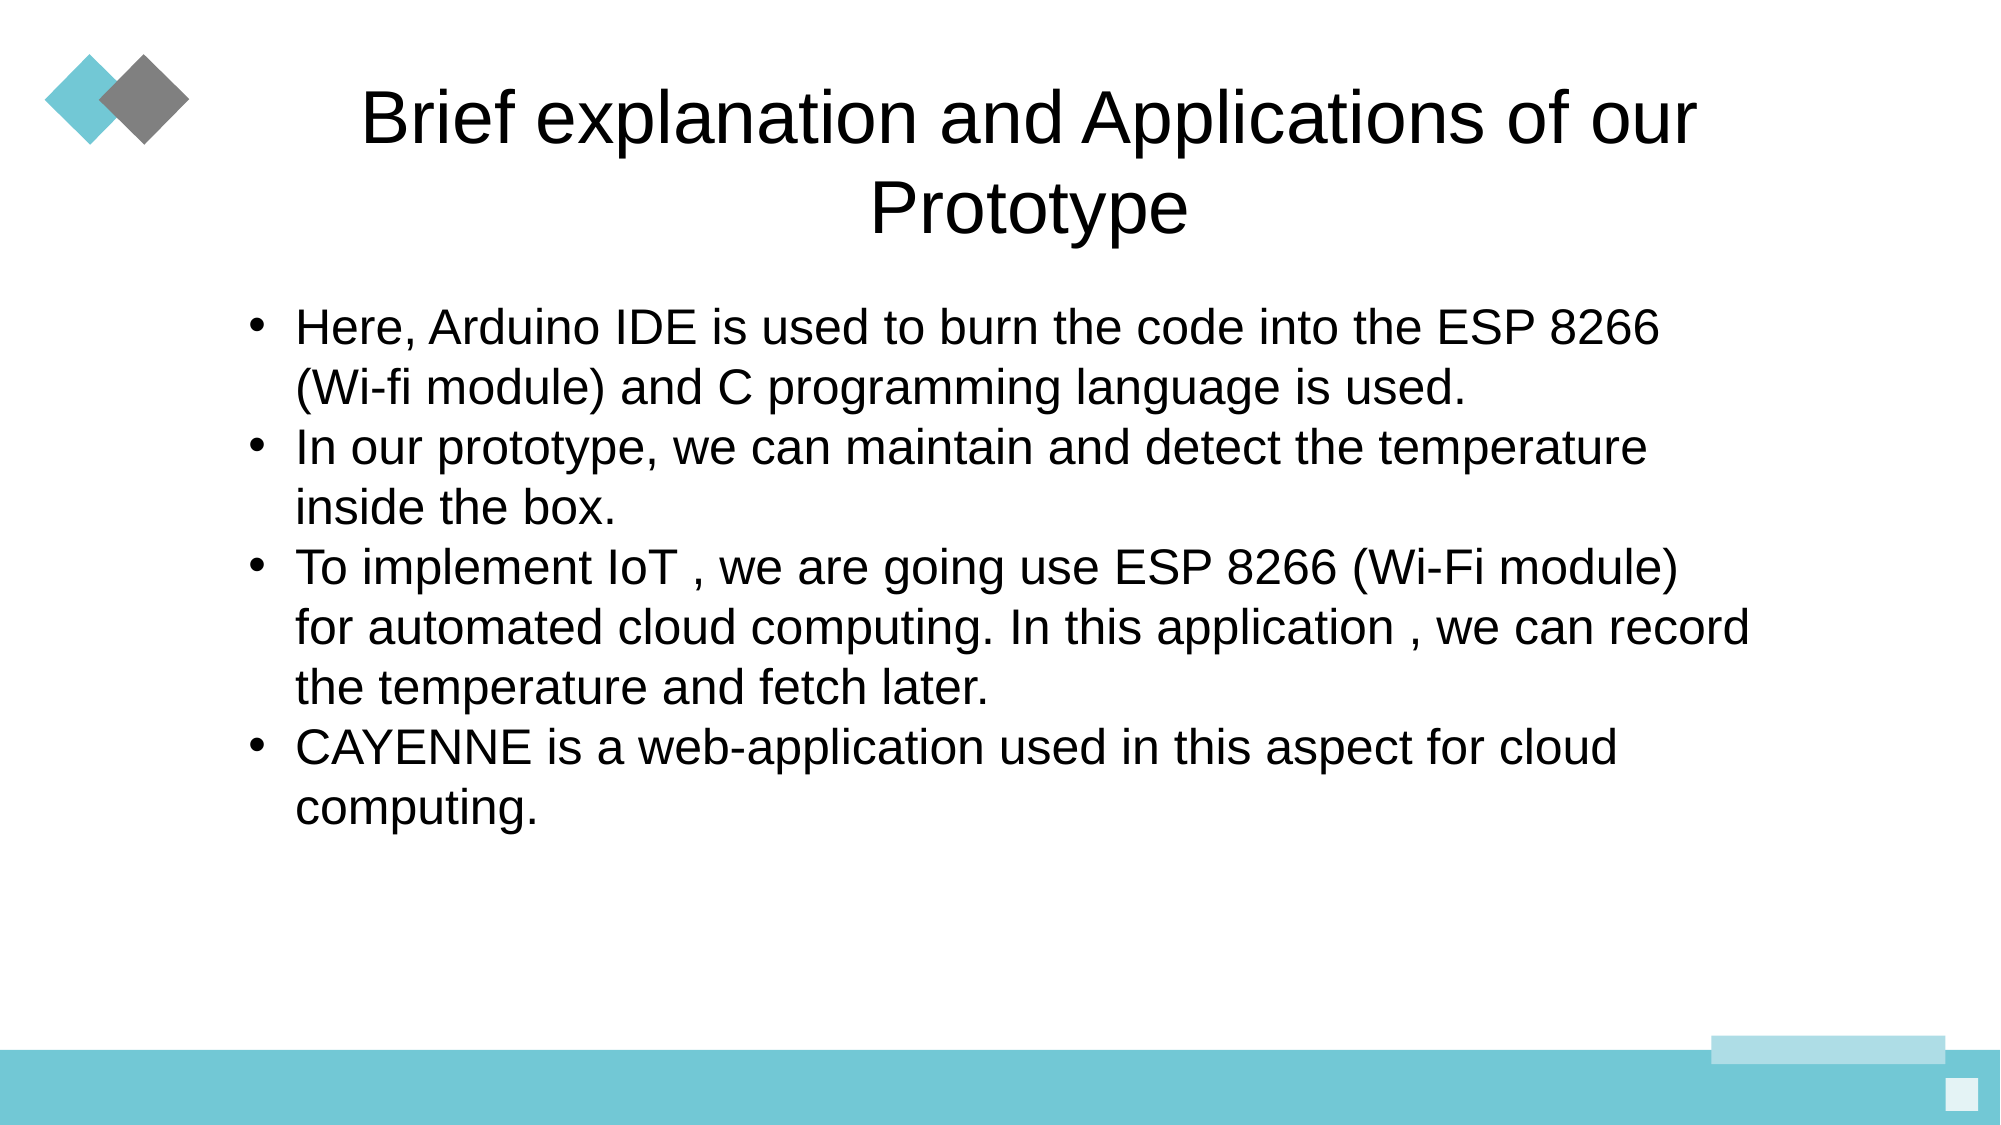

Brief explanation and Applications of our Prototype

Here, Arduino IDE is used to burn the code into the ESP 8266 (Wi-fi module) and C programming language is used.
In our prototype, we can maintain and detect the temperature inside the box.
To implement IoT , we are going use ESP 8266 (Wi-Fi module) for automated cloud computing. In this application , we can record the temperature and fetch later.
CAYENNE is a web-application used in this aspect for cloud computing.